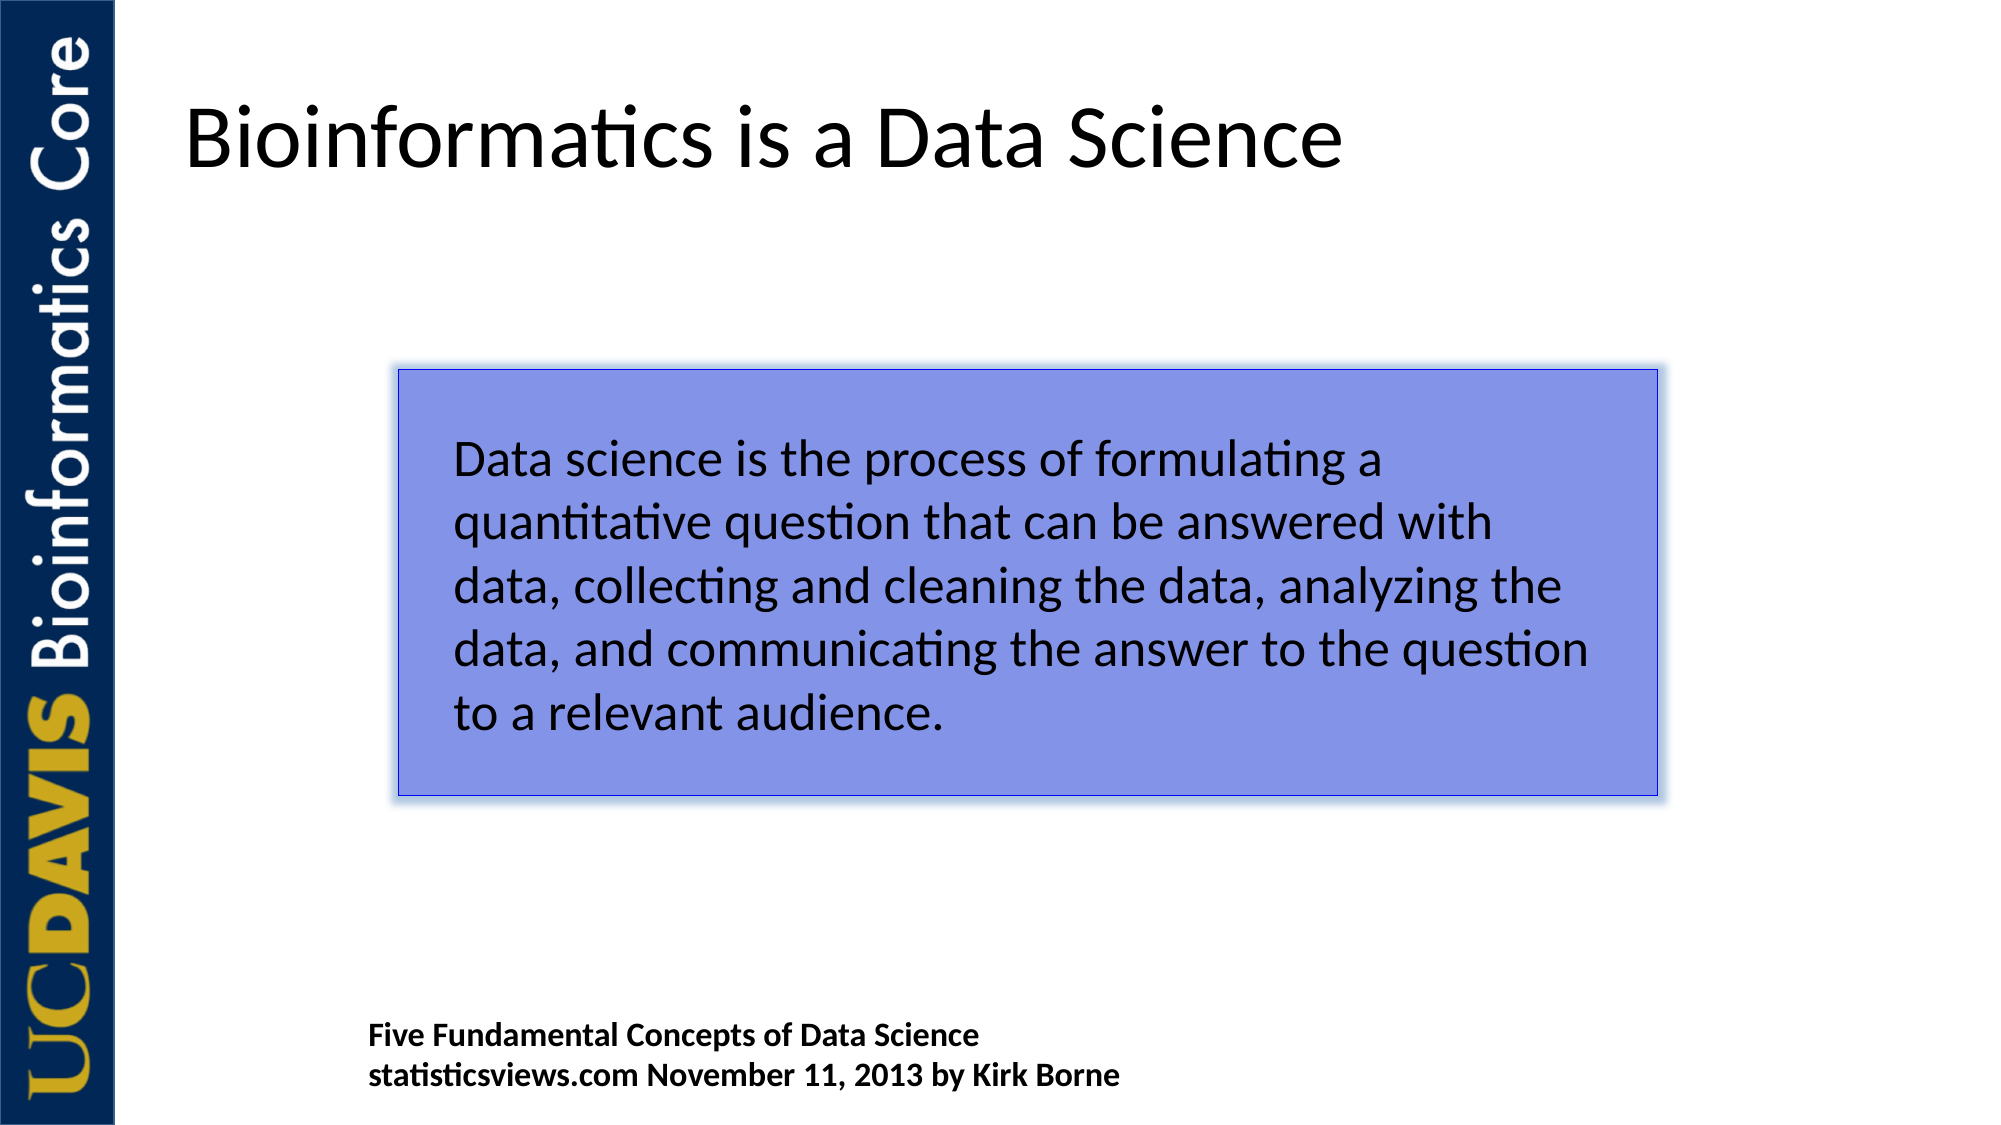

# Bioinformatics is a Data Science
Data science is the process of formulating a quantitative question that can be answered with data, collecting and cleaning the data, analyzing the data, and communicating the answer to the question to a relevant audience.
Five Fundamental Concepts of Data Science
statisticsviews.com November 11, 2013 by Kirk Borne